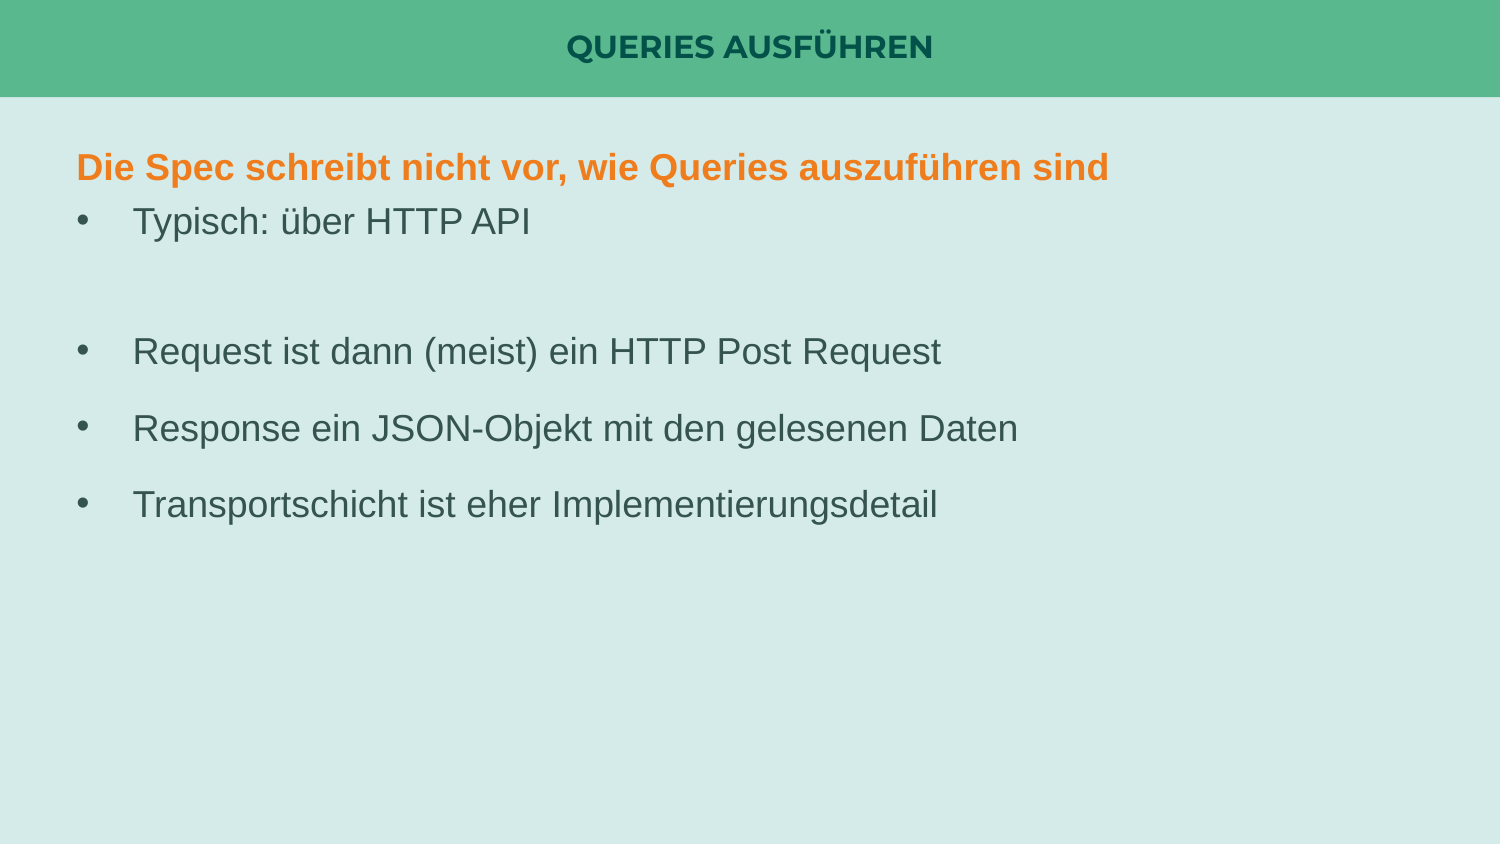

# Queries ausführen
Die Spec schreibt nicht vor, wie Queries auszuführen sind
Typisch: über HTTP API

Request ist dann (meist) ein HTTP Post Request
Response ein JSON-Objekt mit den gelesenen Daten
Transportschicht ist eher Implementierungsdetail